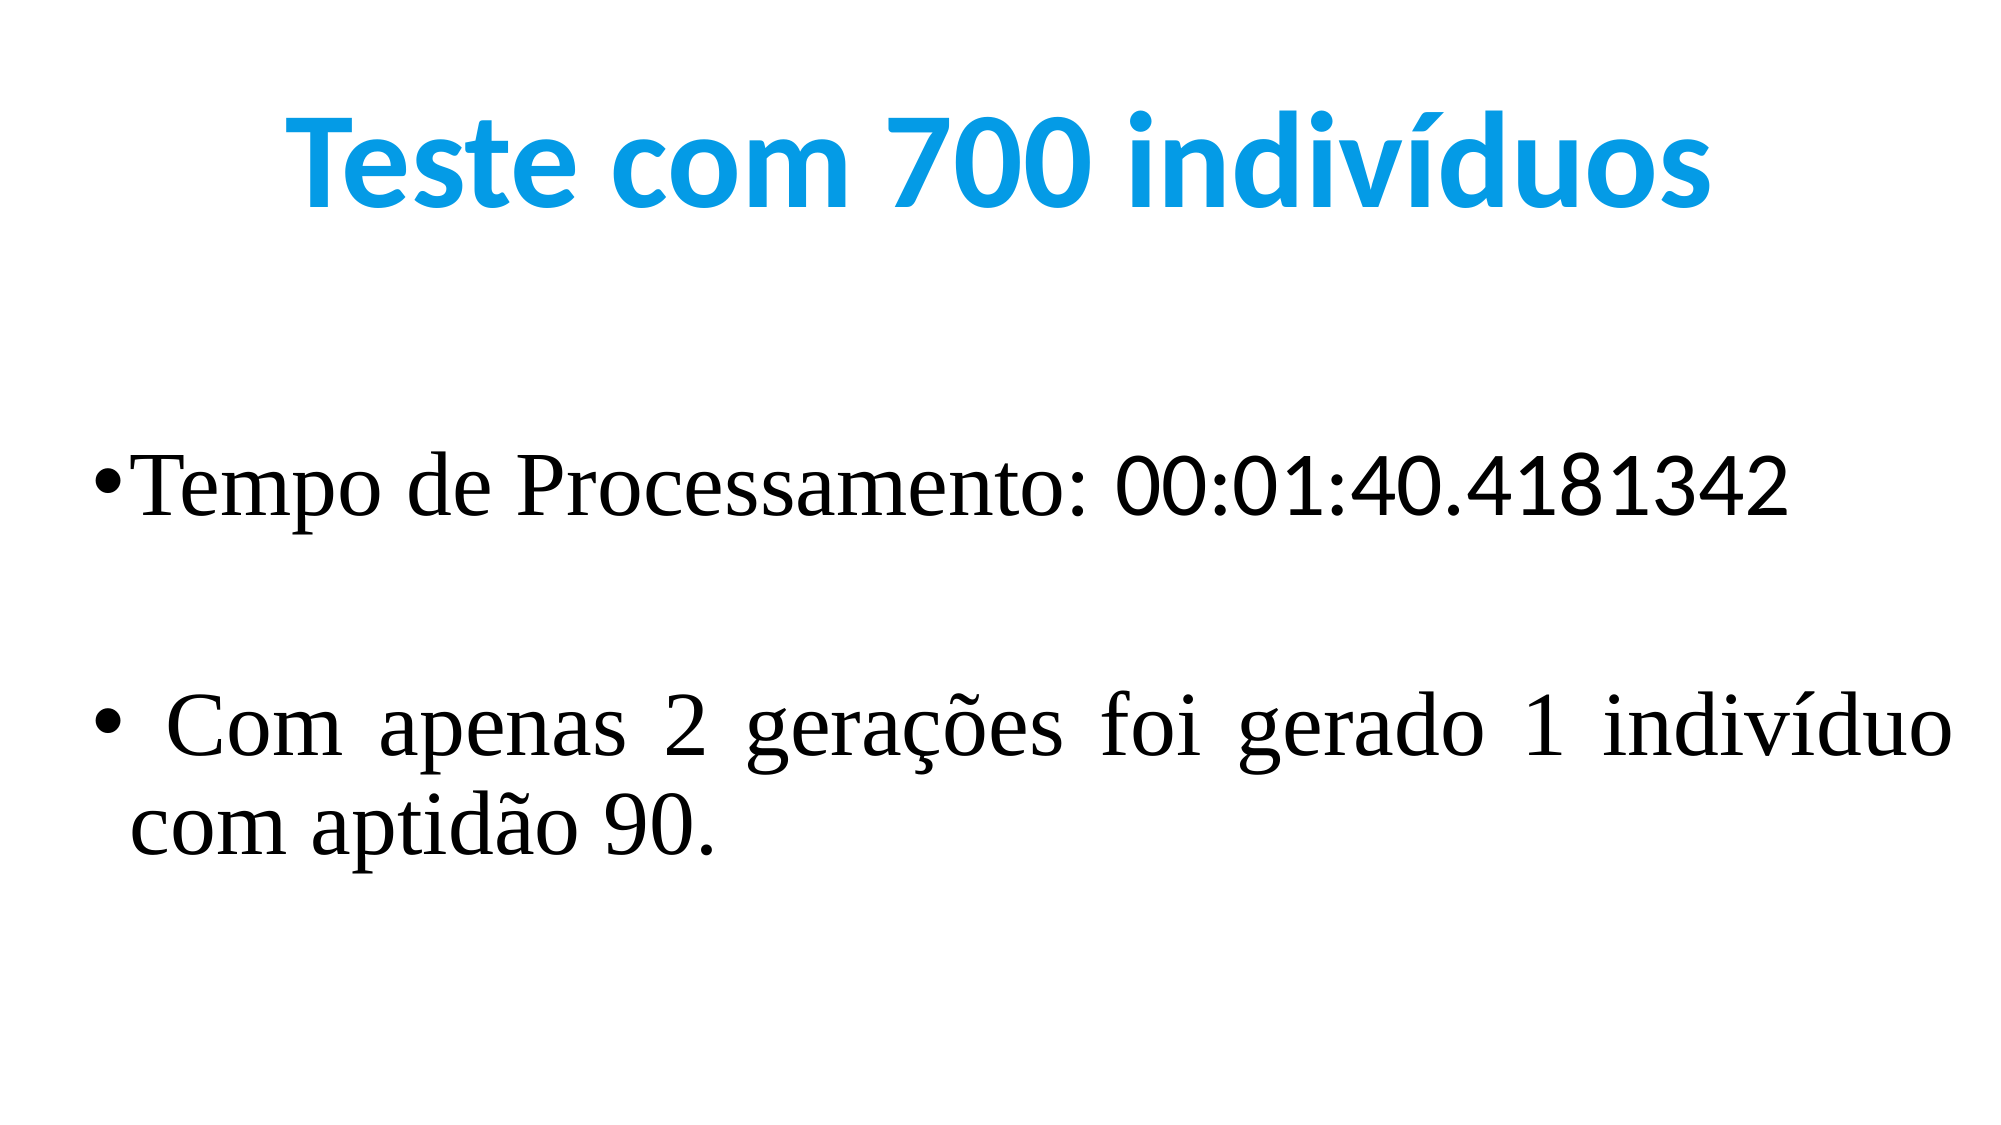

Teste com 700 indivíduos

Tempo de Processamento: 00:01:40.4181342

 Com apenas 2 gerações foi gerado 1 indivíduo com aptidão 90.